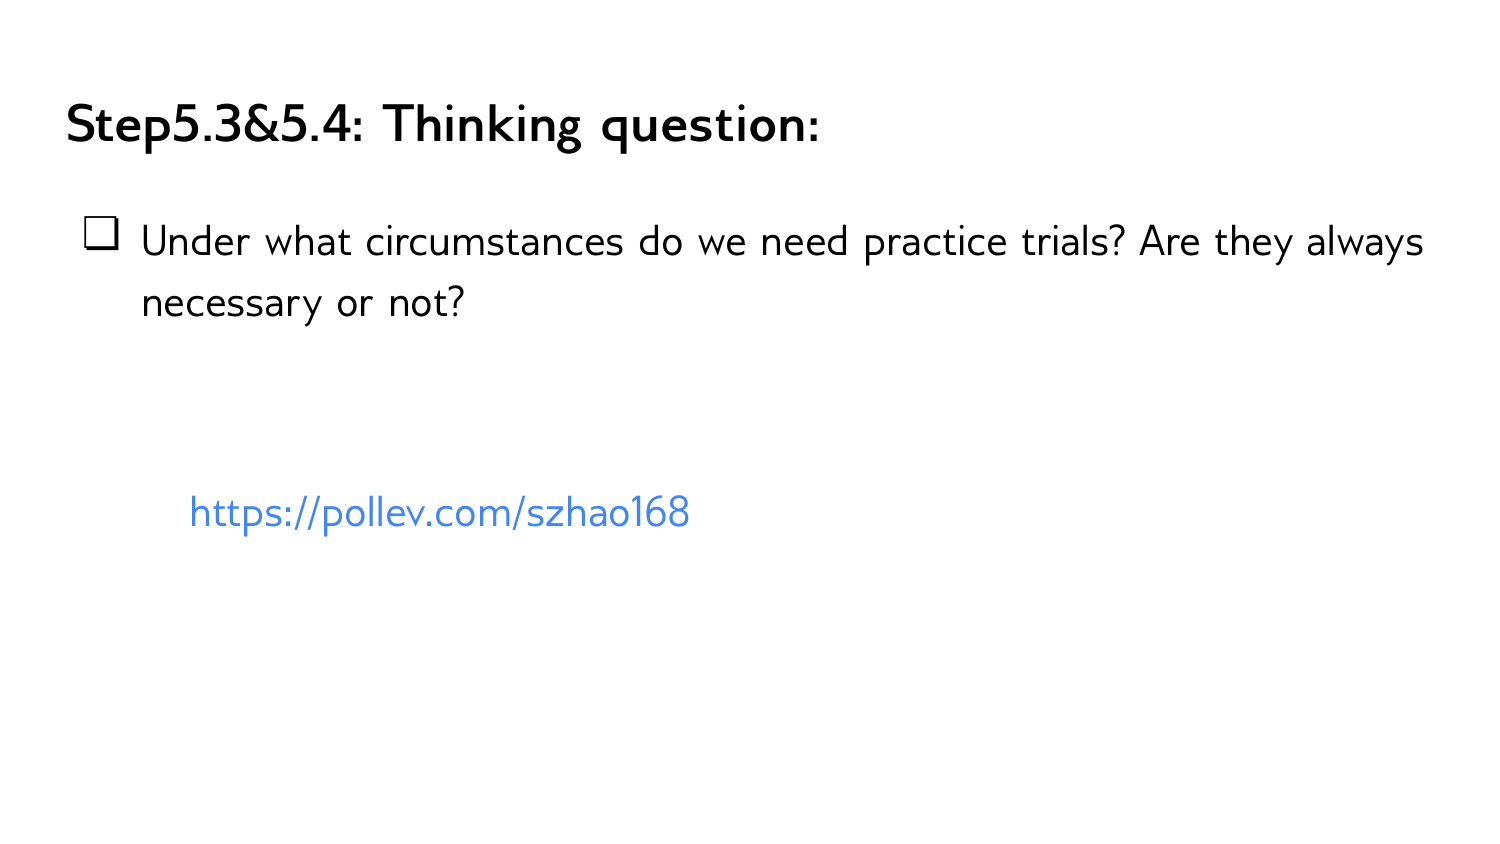

# Step5.3&5.4: Thinking question:
Under what circumstances do we need practice trials? Are they always necessary or not?
https://pollev.com/szhao168